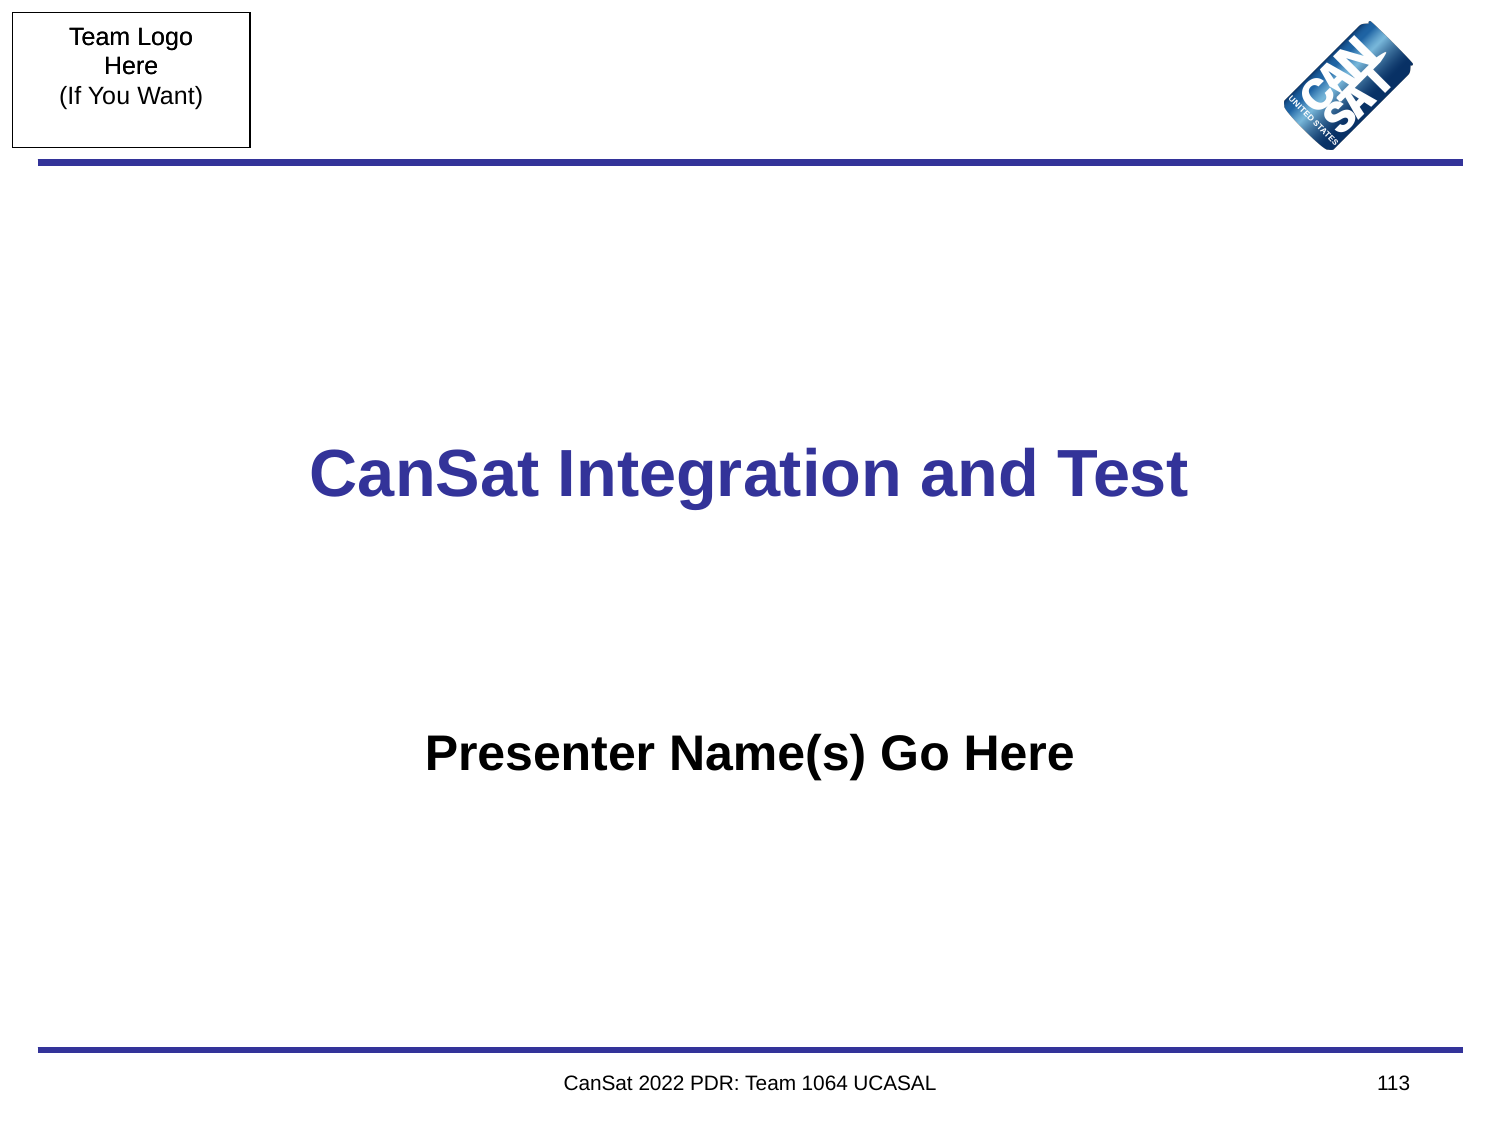

# CanSat Integration and Test
Presenter Name(s) Go Here
CanSat 2022 PDR: Team 1064 UCASAL
113